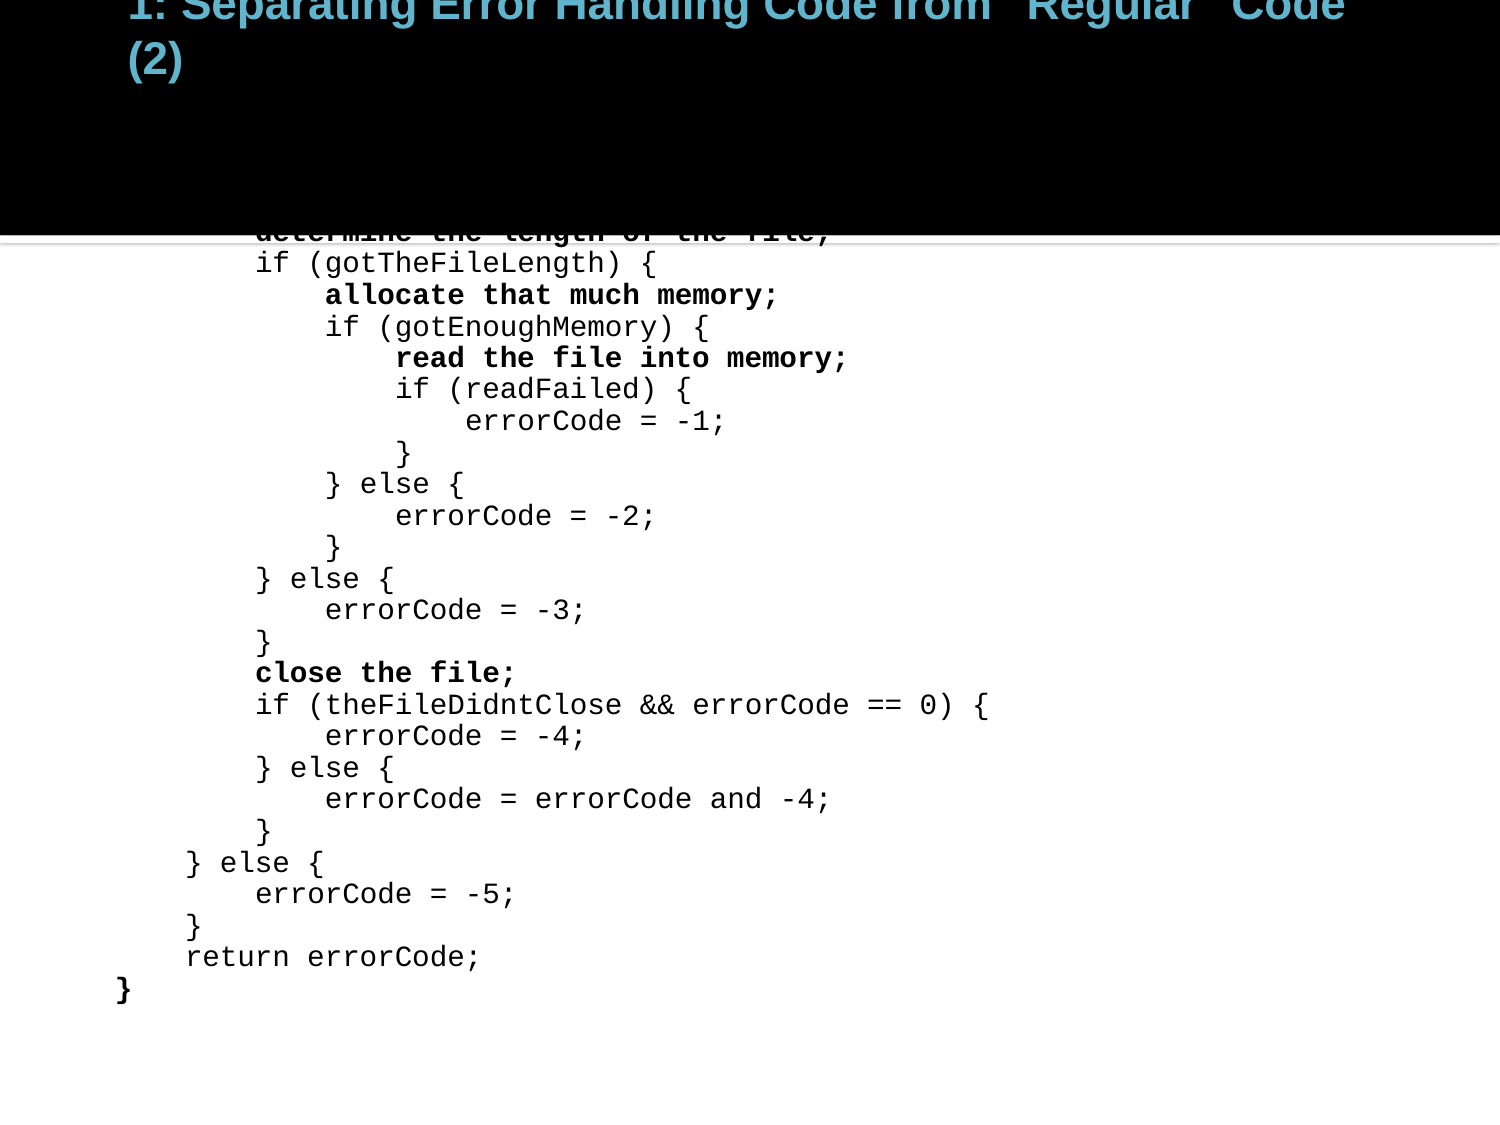

# 1: Separating Error Handling Code from "Regular" Code (2)
errorCodeType readFile {
    initialize errorCode = 0;
    open the file;
    if (theFileIsOpen) {
        determine the length of the file;
        if (gotTheFileLength) {
            allocate that much memory;
            if (gotEnoughMemory) {
                read the file into memory;
                if (readFailed) {
                    errorCode = -1;
                }
            } else {
                errorCode = -2;
            }
        } else {
            errorCode = -3;
        }
        close the file;
        if (theFileDidntClose && errorCode == 0) {
            errorCode = -4;
        } else {
            errorCode = errorCode and -4;
        }
    } else {
        errorCode = -5;
    }
    return errorCode;
}